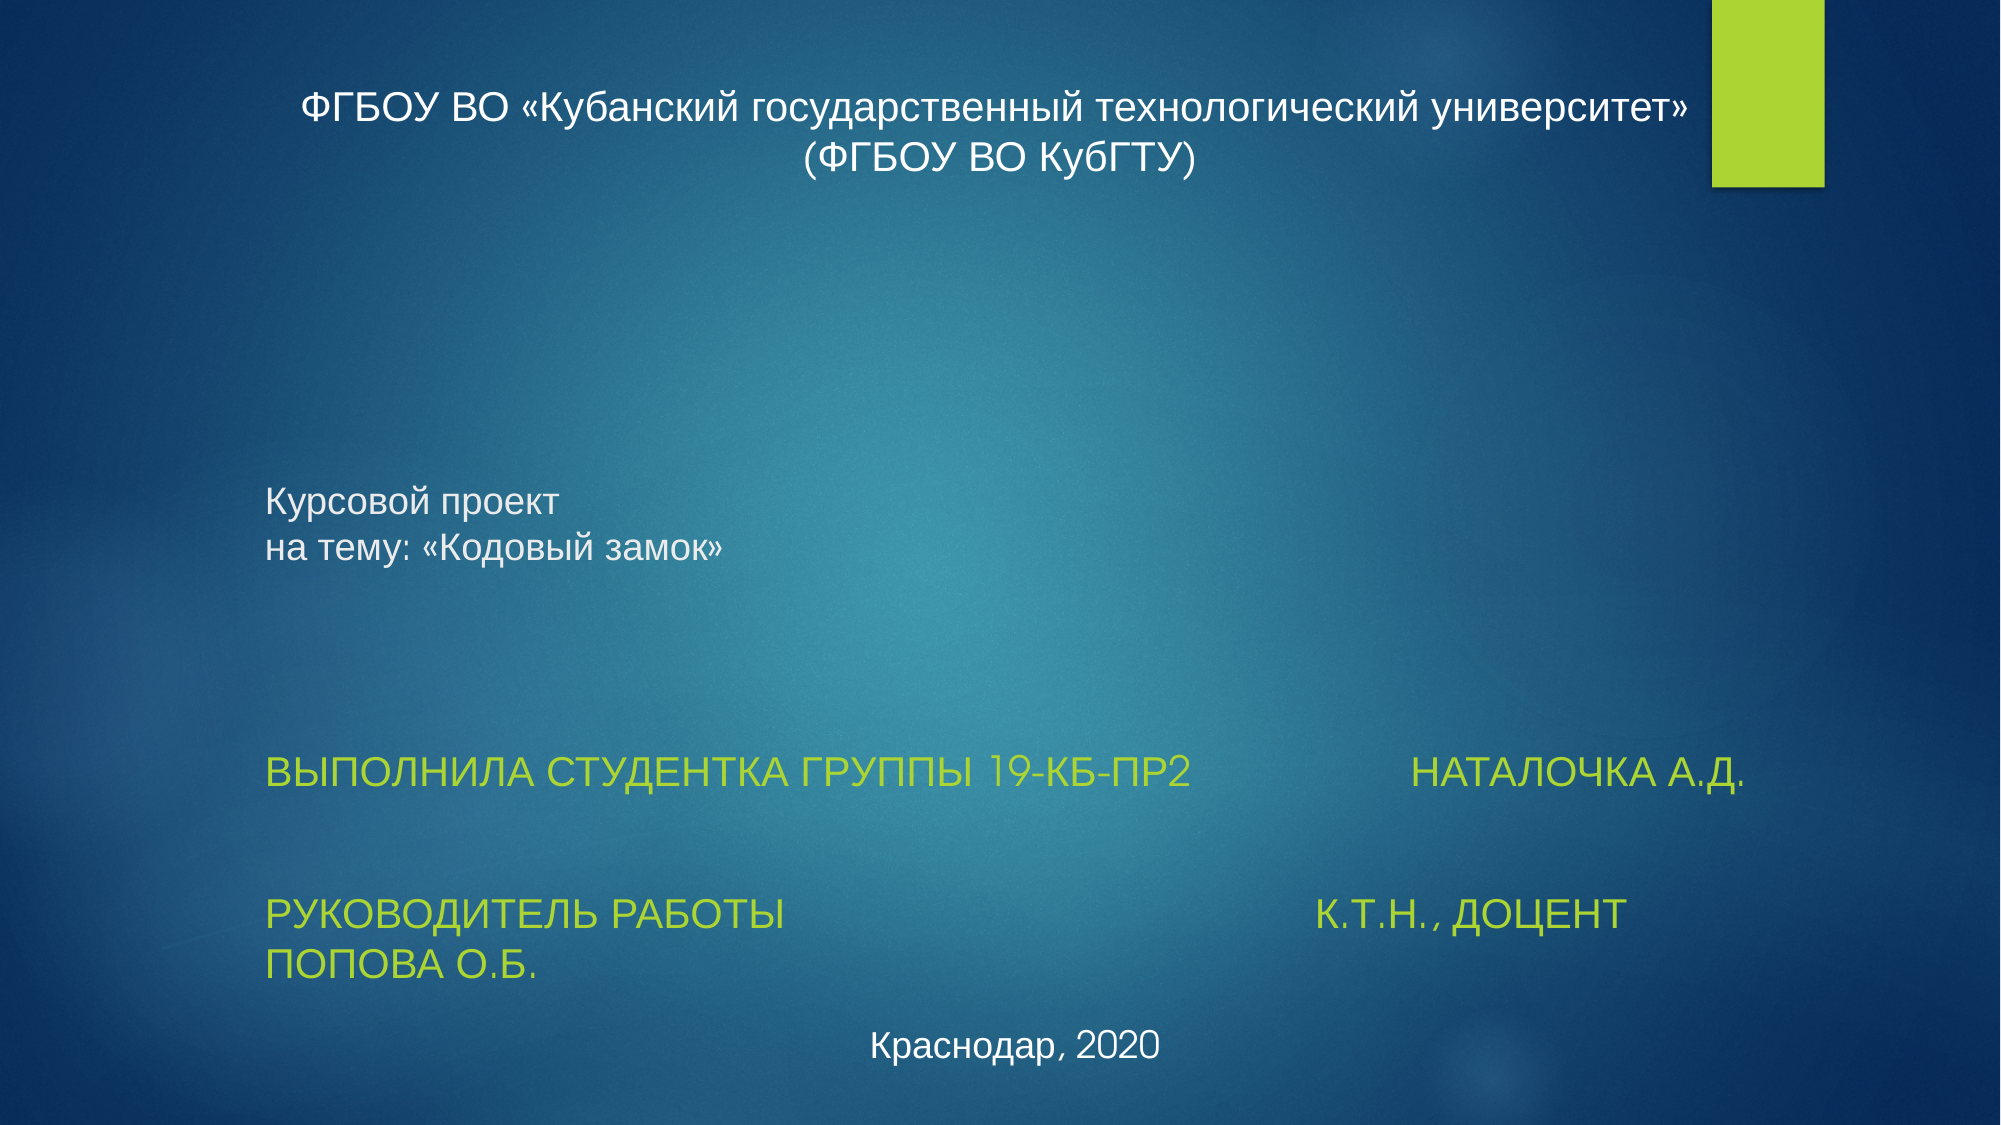

ФГБОУ ВО «Кубанский государственный технологический университет»
(ФГБОУ ВО КубГТУ)

# Курсовой проект на тему: «Кодовый замок»
Выполнила студентка группы 19-КБ-ПР2                   Наталочка А.Д.

Руководитель работы 		                     	к.т.н., доцент Попова О.Б.
Краснодар, 2020